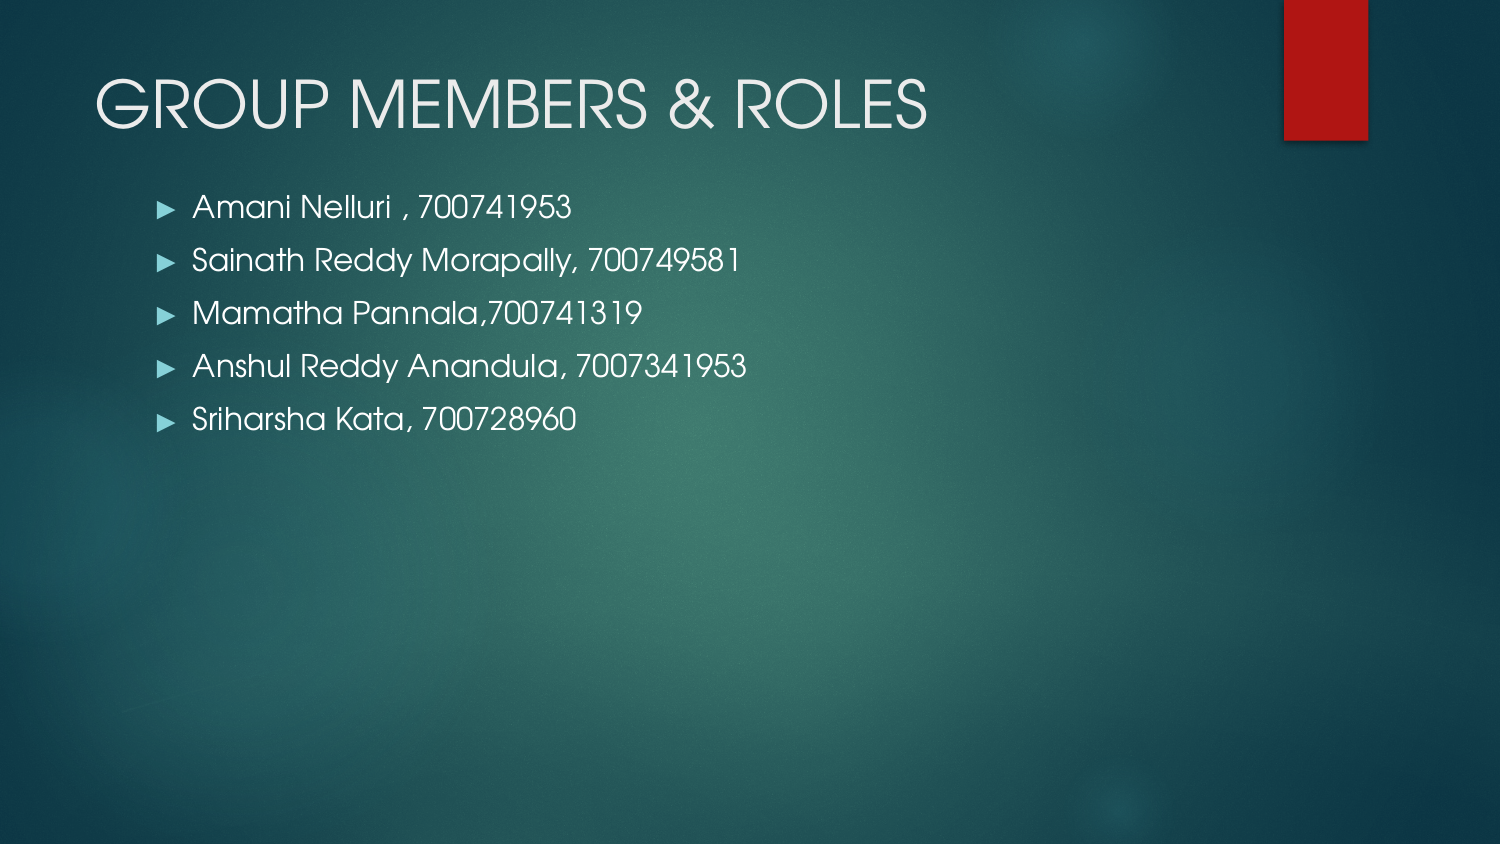

# GROUP MEMBERS & ROLES
Amani Nelluri , 700741953
Sainath Reddy Morapally, 700749581
Mamatha Pannala,700741319
Anshul Reddy Anandula, 7007341953
Sriharsha Kata, 700728960